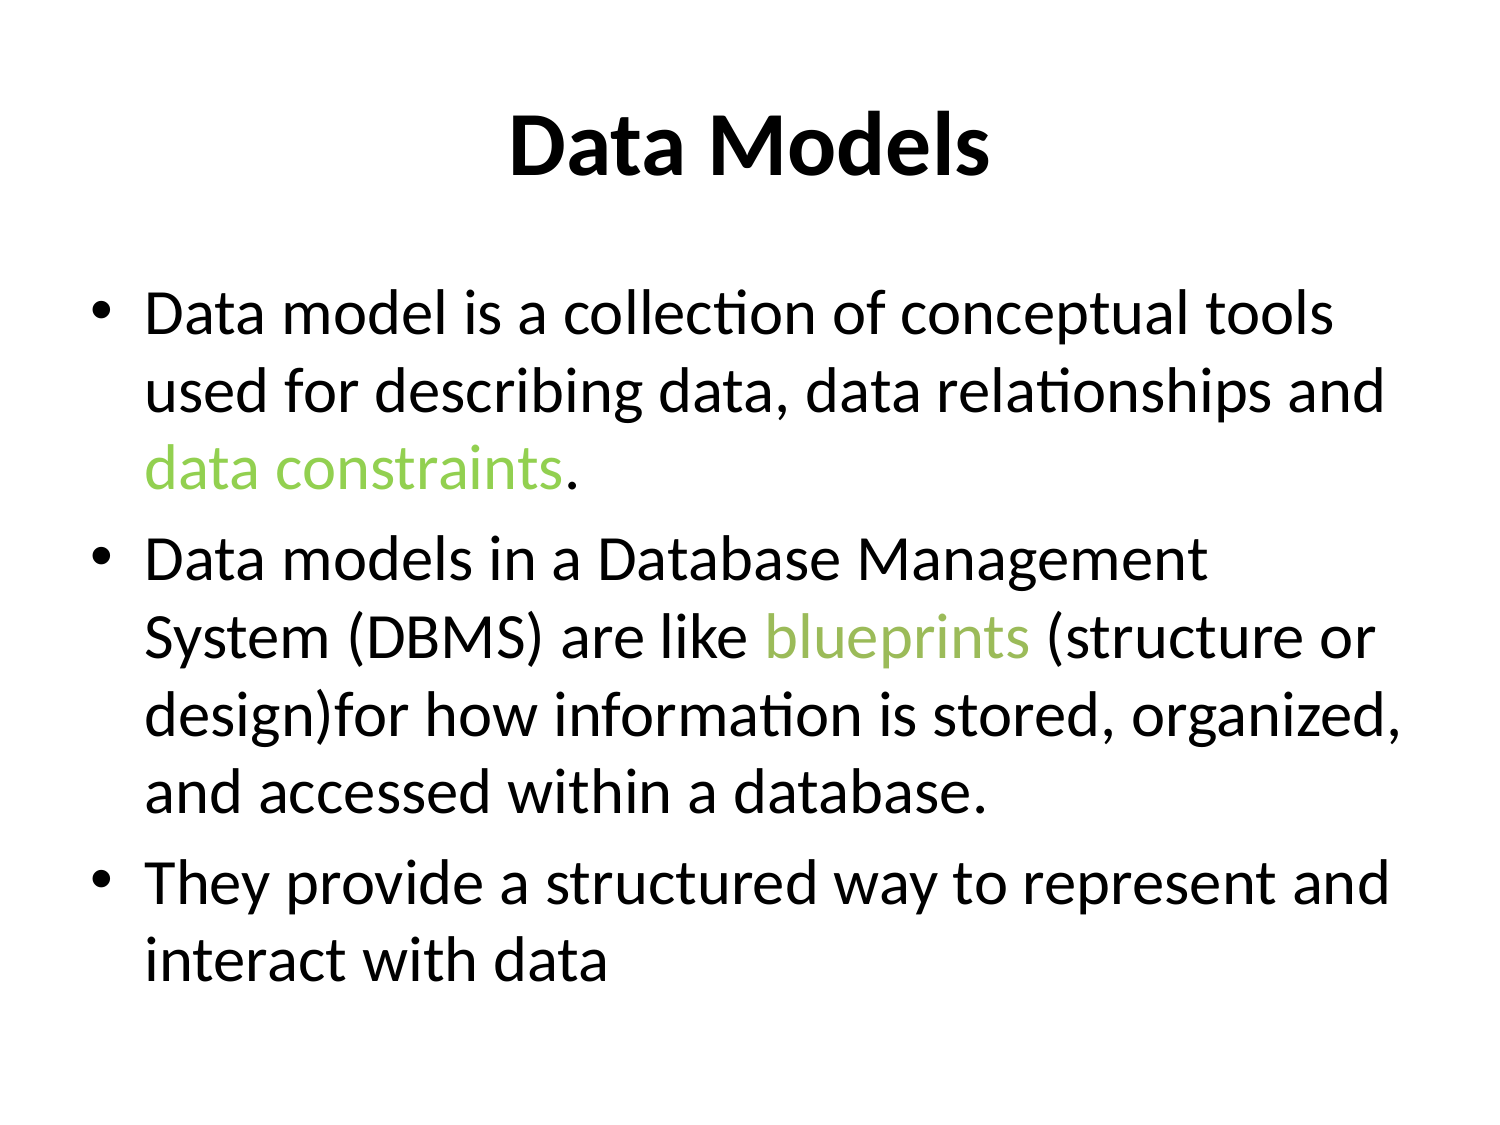

# Data Models
Data model is a collection of conceptual tools used for describing data, data relationships and data constraints.
Data models in a Database Management System (DBMS) are like blueprints (structure or design)for how information is stored, organized, and accessed within a database.
They provide a structured way to represent and interact with data